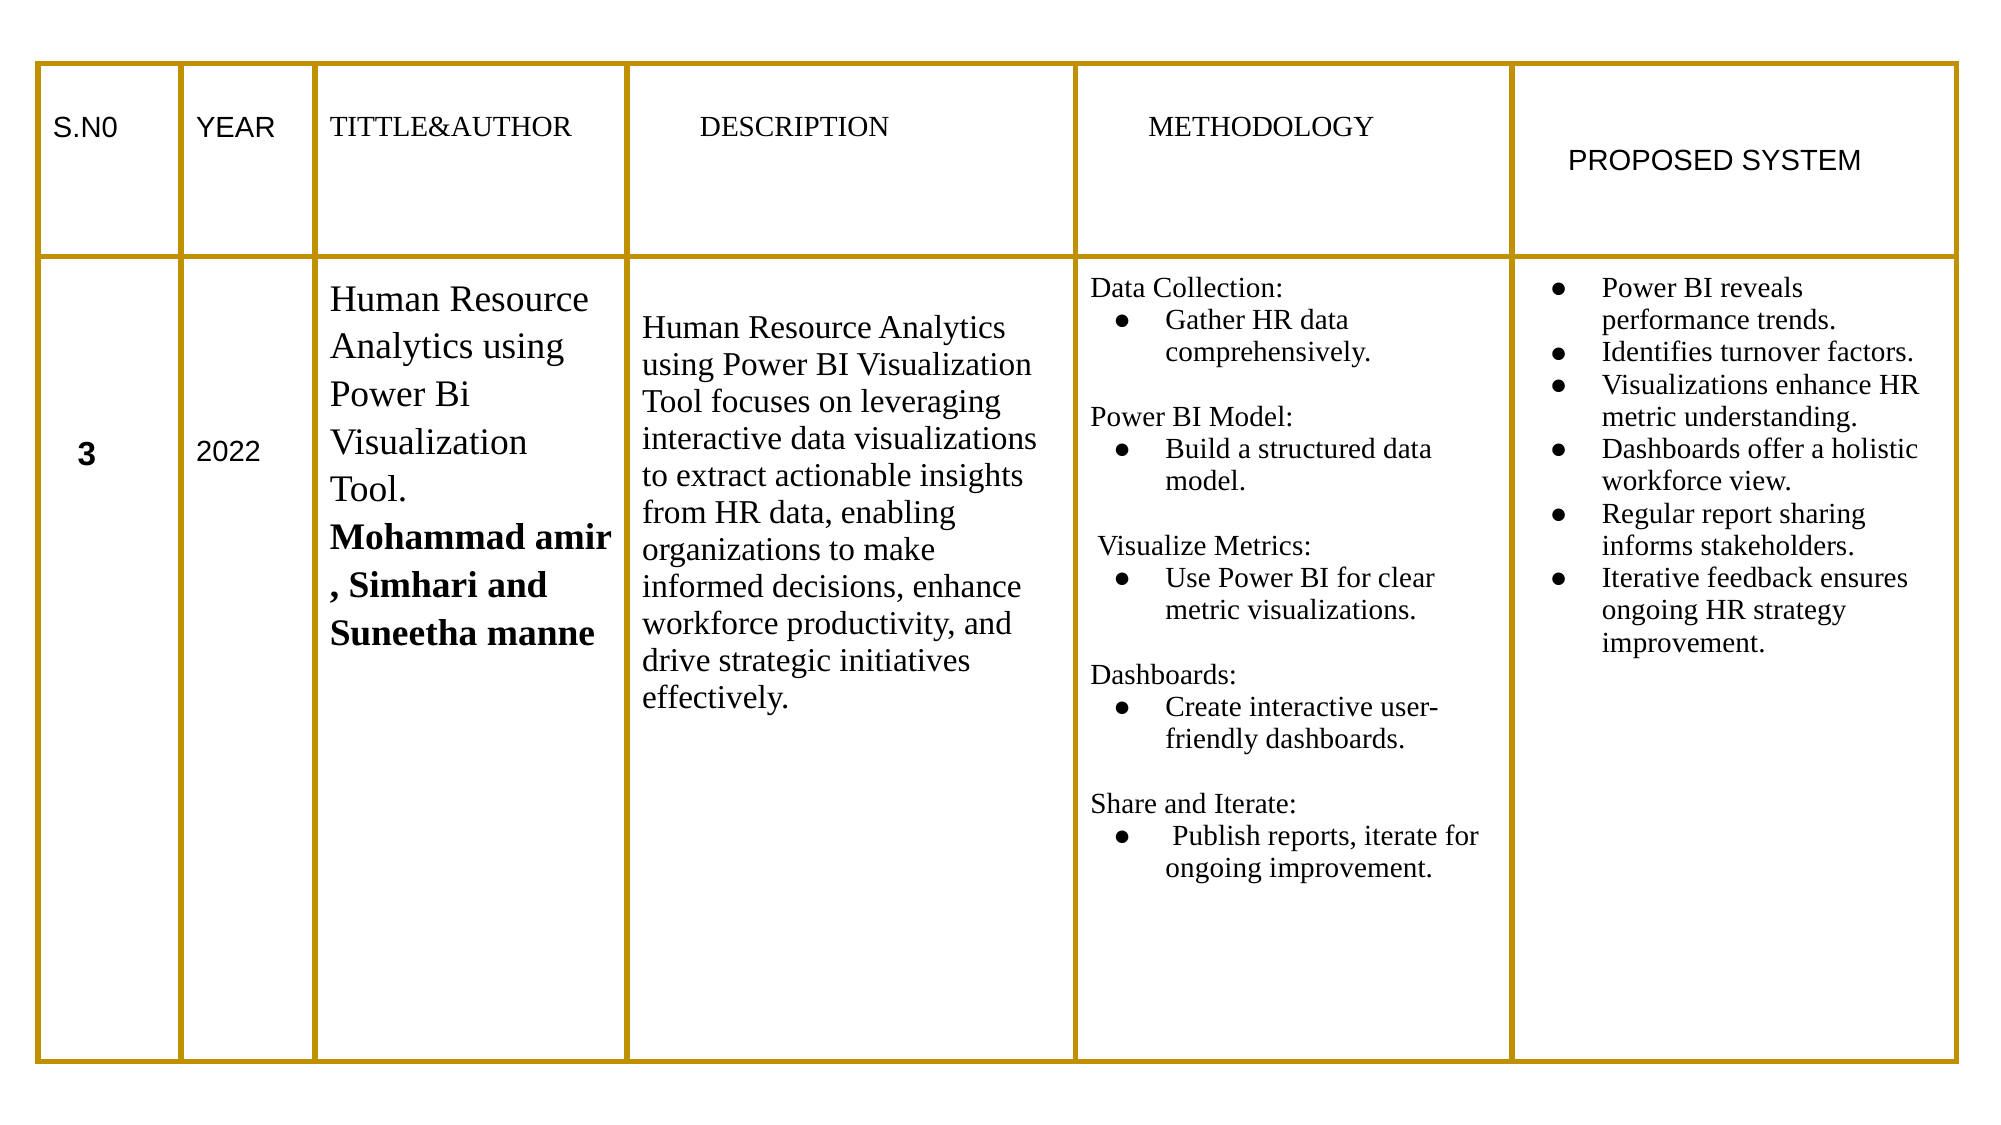

| S.N0 | YEAR | TITTLE&AUTHOR | DESCRIPTION | METHODOLOGY | PROPOSED SYSTEM |
| --- | --- | --- | --- | --- | --- |
| 3 | 2022 | Human Resource Analytics using Power Bi Visualization Tool. Mohammad amir , Simhari and Suneetha manne | Human Resource Analytics using Power BI Visualization Tool focuses on leveraging interactive data visualizations to extract actionable insights from HR data, enabling organizations to make informed decisions, enhance workforce productivity, and drive strategic initiatives effectively. | Data Collection: Gather HR data comprehensively. Power BI Model: Build a structured data model. Visualize Metrics: Use Power BI for clear metric visualizations. Dashboards: Create interactive user-friendly dashboards. Share and Iterate: Publish reports, iterate for ongoing improvement. | Power BI reveals performance trends. Identifies turnover factors. Visualizations enhance HR metric understanding. Dashboards offer a holistic workforce view. Regular report sharing informs stakeholders. Iterative feedback ensures ongoing HR strategy improvement. |